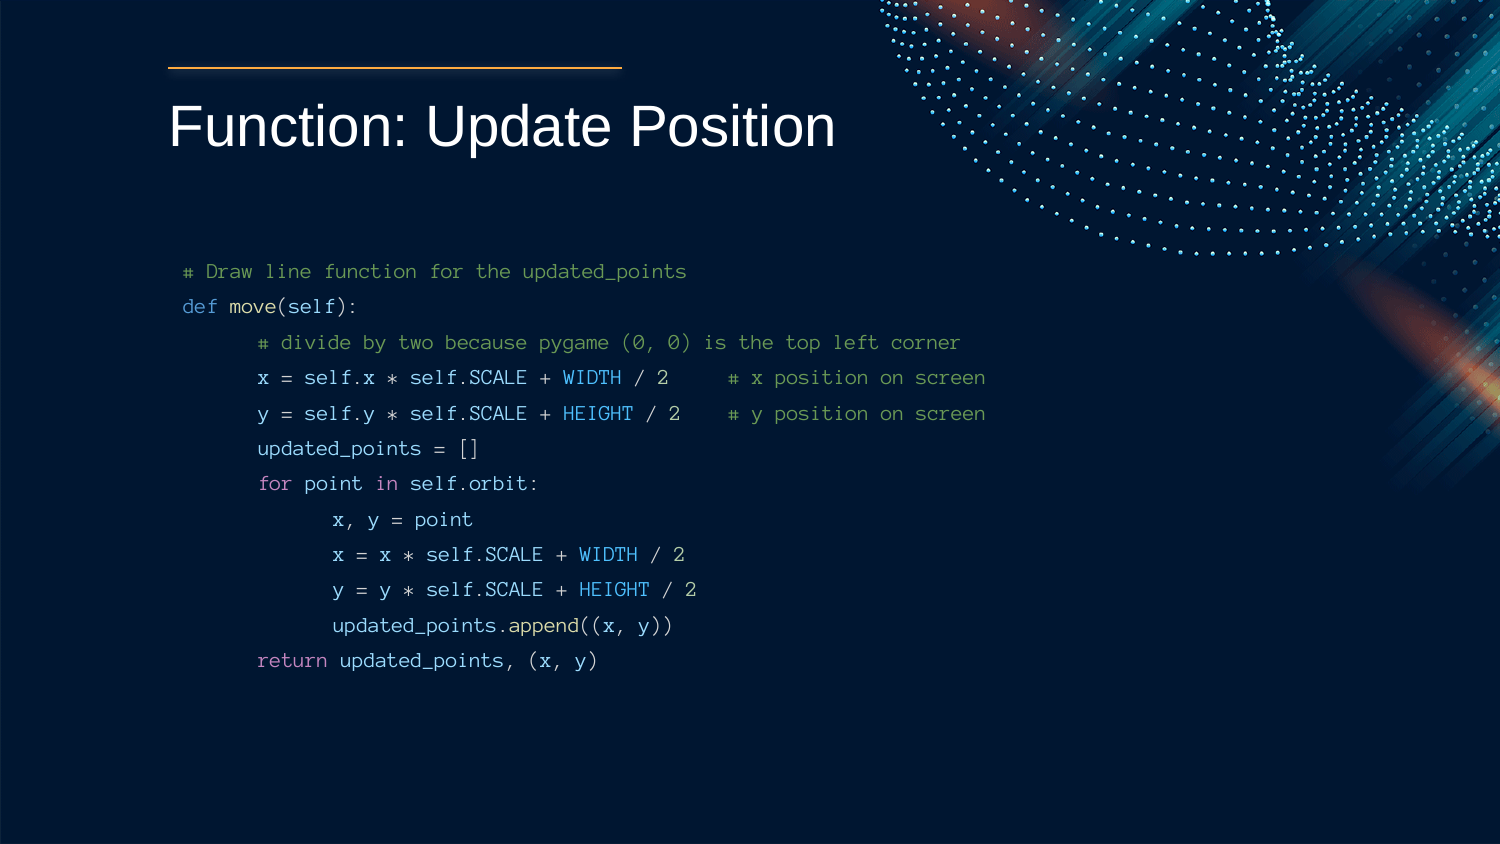

# Function: Update Position
# Draw line function for the updated_points
def move(self):
# divide by two because pygame (0, 0) is the top left corner
x = self.x * self.SCALE + WIDTH / 2     # x position on screen
y = self.y * self.SCALE + HEIGHT / 2    # y position on screen
updated_points = []
for point in self.orbit:
x, y = point
x = x * self.SCALE + WIDTH / 2
y = y * self.SCALE + HEIGHT / 2
updated_points.append((x, y))
return updated_points, (x, y)